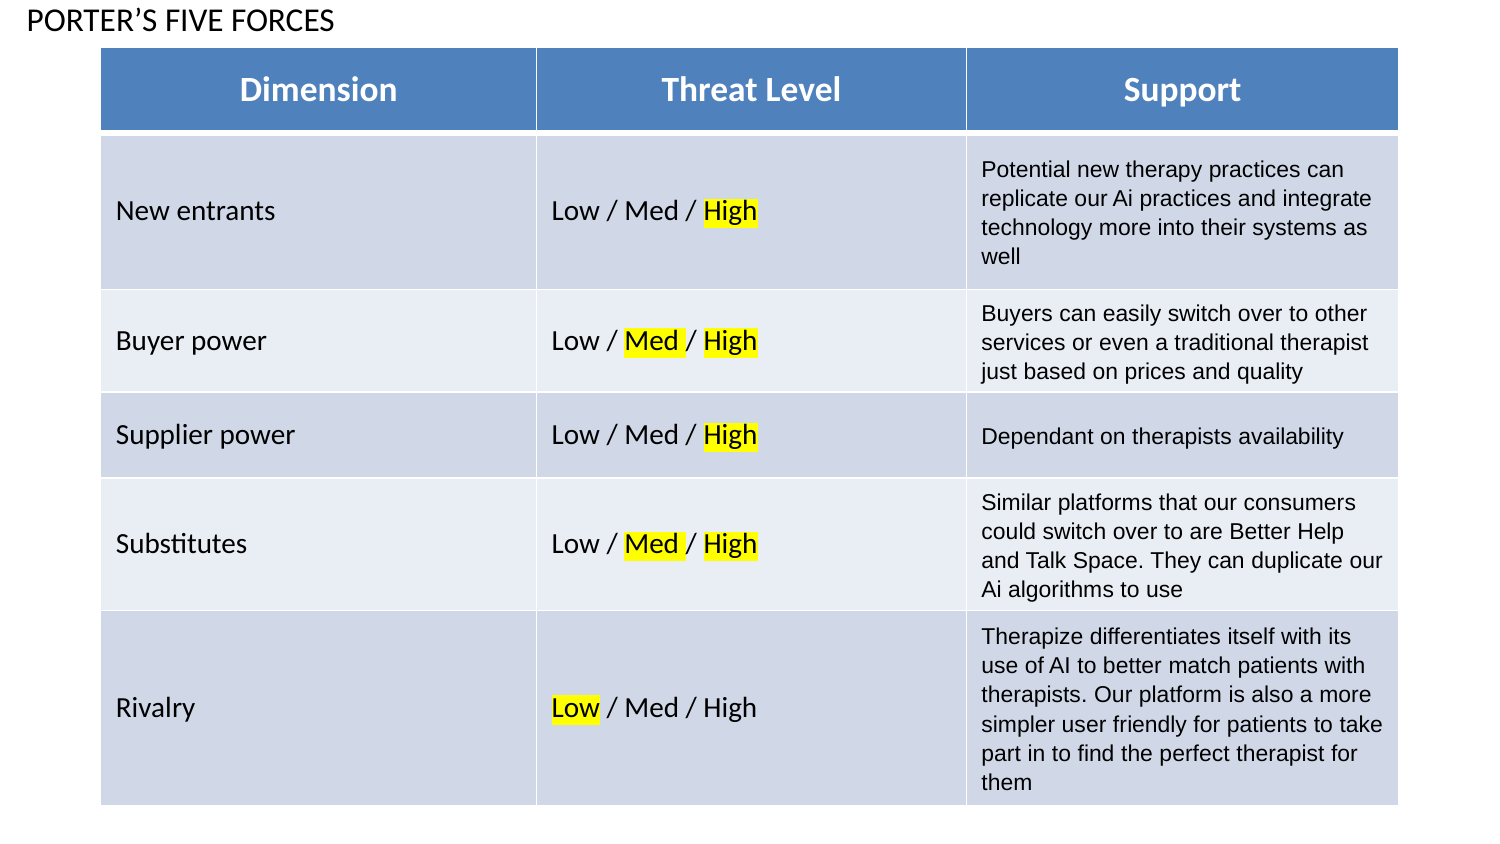

PORTER’S FIVE FORCES
| Dimension | Threat Level | Support |
| --- | --- | --- |
| New entrants | Low / Med / High | Potential new therapy practices can replicate our Ai practices and integrate technology more into their systems as well |
| Buyer power | Low / Med / High | Buyers can easily switch over to other services or even a traditional therapist just based on prices and quality |
| Supplier power | Low / Med / High | Dependant on therapists availability |
| Substitutes | Low / Med / High | Similar platforms that our consumers could switch over to are Better Help and Talk Space. They can duplicate our Ai algorithms to use |
| Rivalry | Low / Med / High | Therapize differentiates itself with its use of AI to better match patients with therapists. Our platform is also a more simpler user friendly for patients to take part in to find the perfect therapist for them |